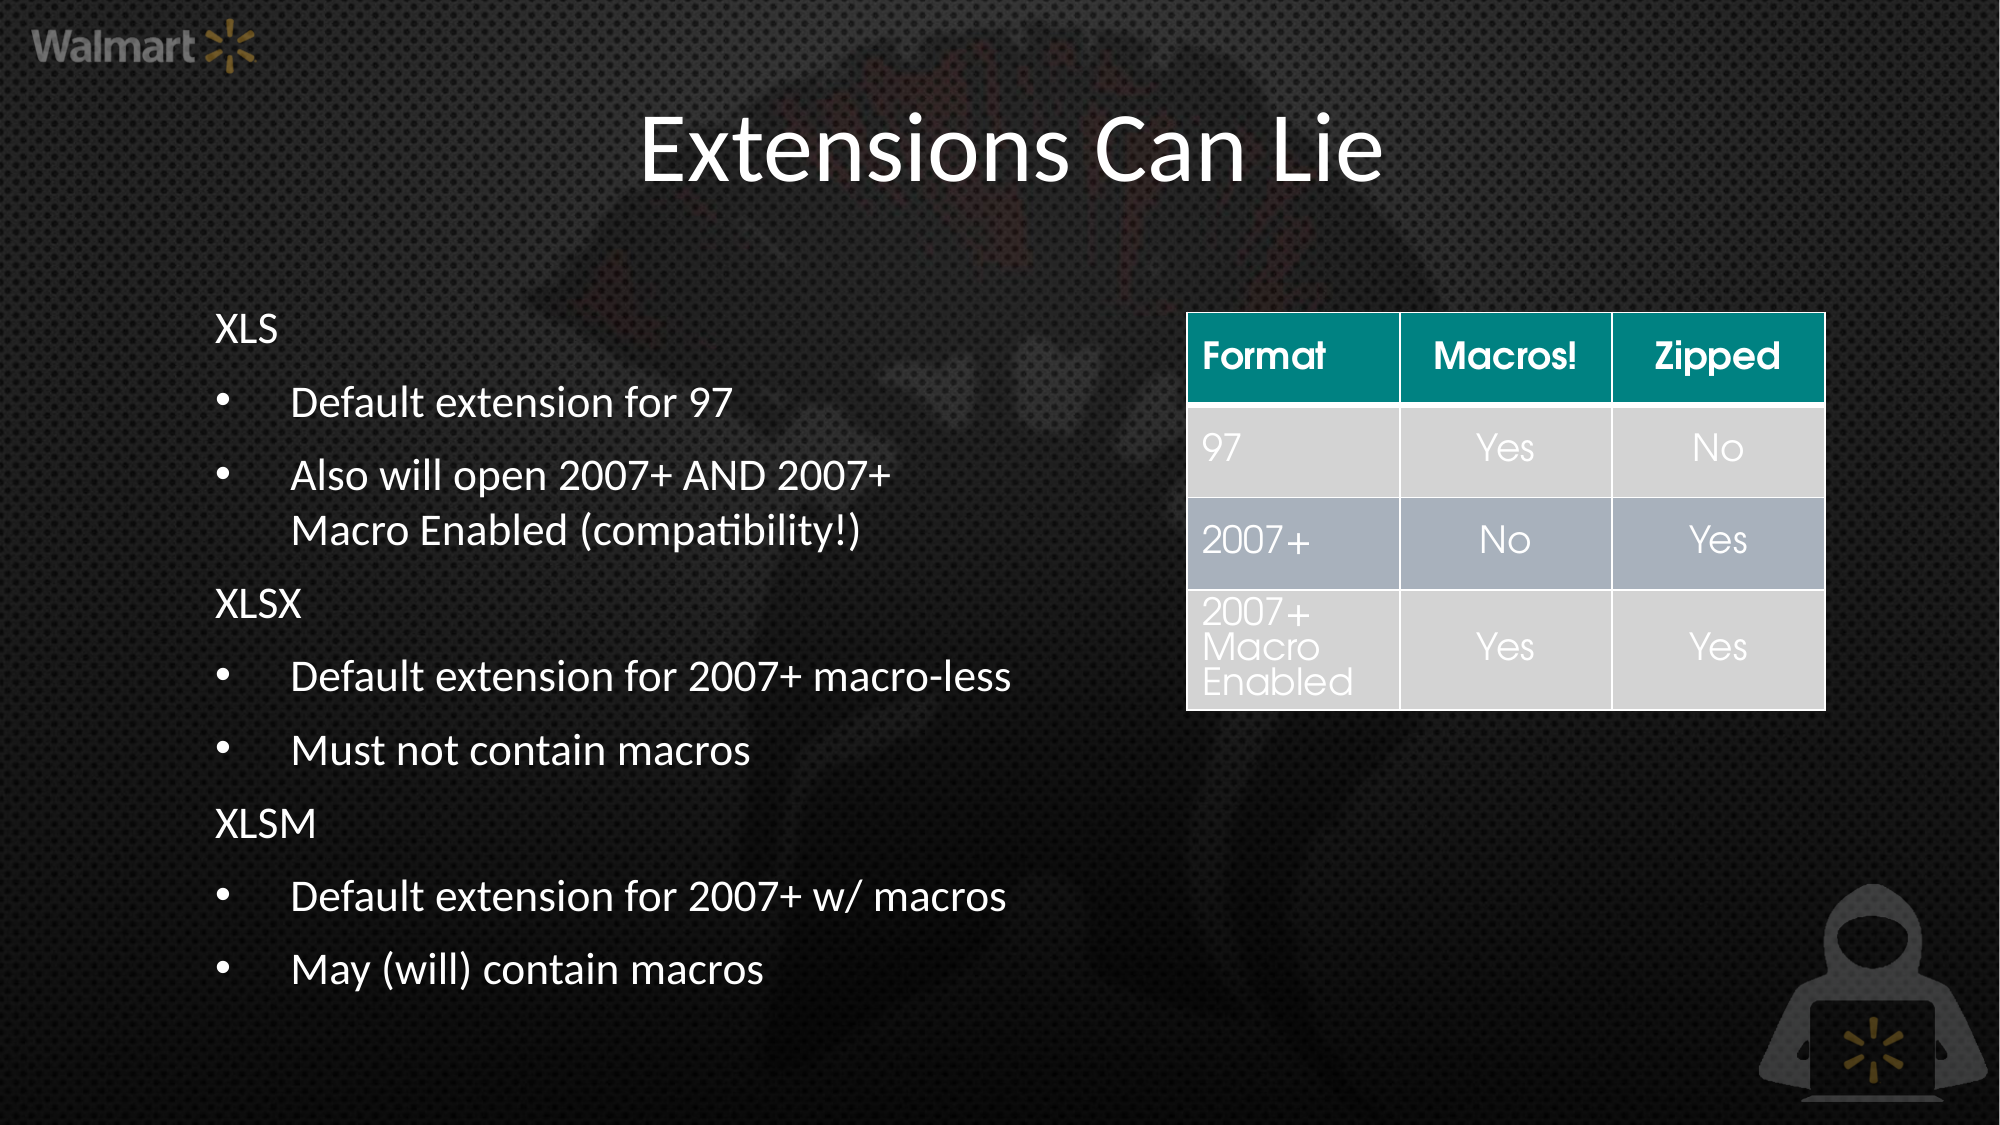

# Extensions Can Lie
XLS
Default extension for 97
Also will open 2007+ AND 2007+ Macro Enabled (compatibility!)
XLSX
Default extension for 2007+ macro-less
Must not contain macros
XLSM
Default extension for 2007+ w/ macros
May (will) contain macros
| Format | Macros! |
| --- | --- |
| 97 | Yes |
| 2007+ | No |
| 2007+ Macro Enabled | Yes |
| Format | Macros! | Zipped |
| --- | --- | --- |
| 97 | Yes | No |
| 2007+ | No | Yes |
| 2007+ Macro Enabled | Yes | Yes |